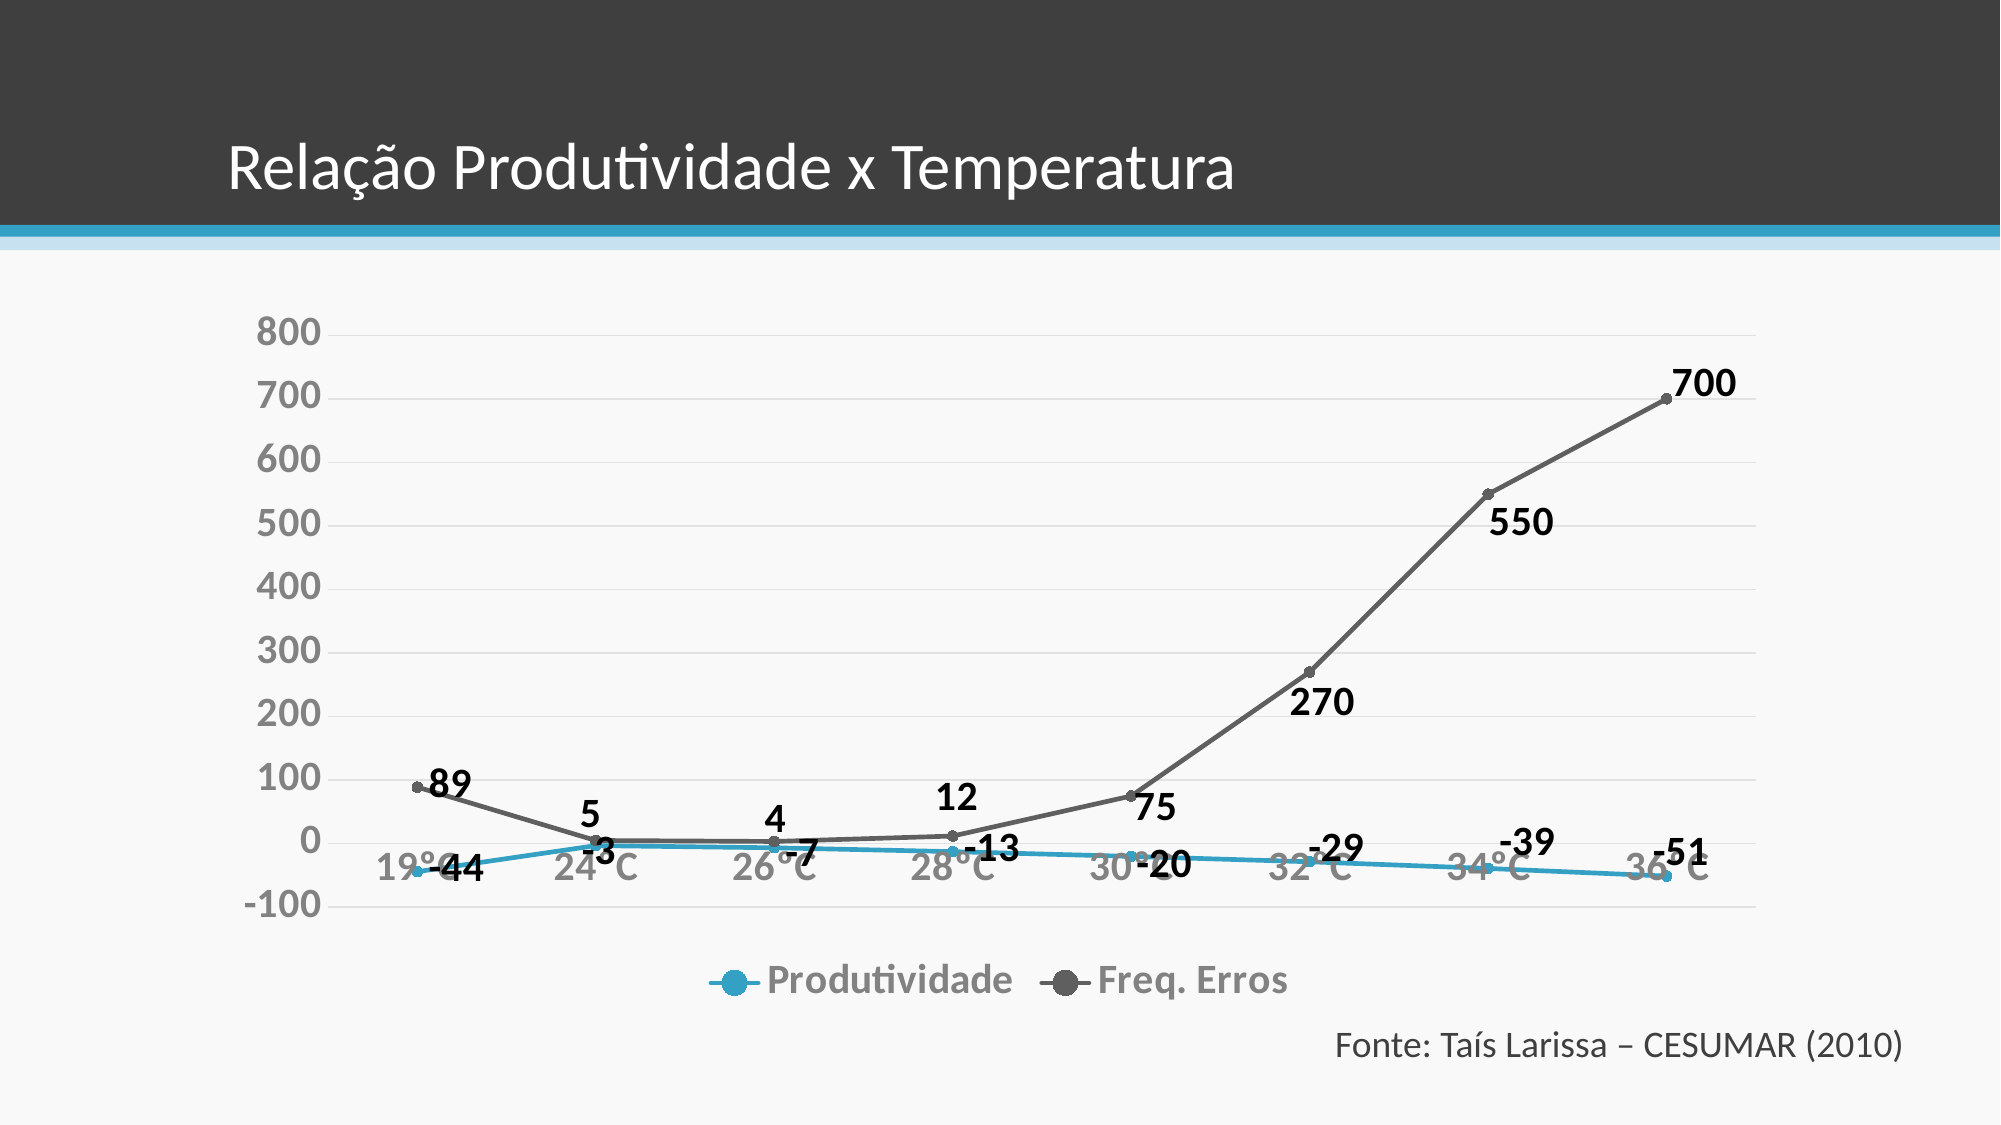

# Relação Produtividade x Temperatura

### Chart

| Category | Produtividade | Freq. Erros |
|---|---|---|
| 19ºC | -44.0 | 89.0 |
| 24ºC | -3.0 | 5.0 |
| 26ºC | -6.5 | 3.5 |
| 28ºC | -12.5 | 12.0 |
| 30ºC | -20.0 | 75.0 |
| 32ºC | -28.5 | 270.0 |
| 34ºC | -39.0 | 550.0 |
| 36ºC | -51.0 | 700.0 |
Fonte: Taís Larissa – CESUMAR (2010)